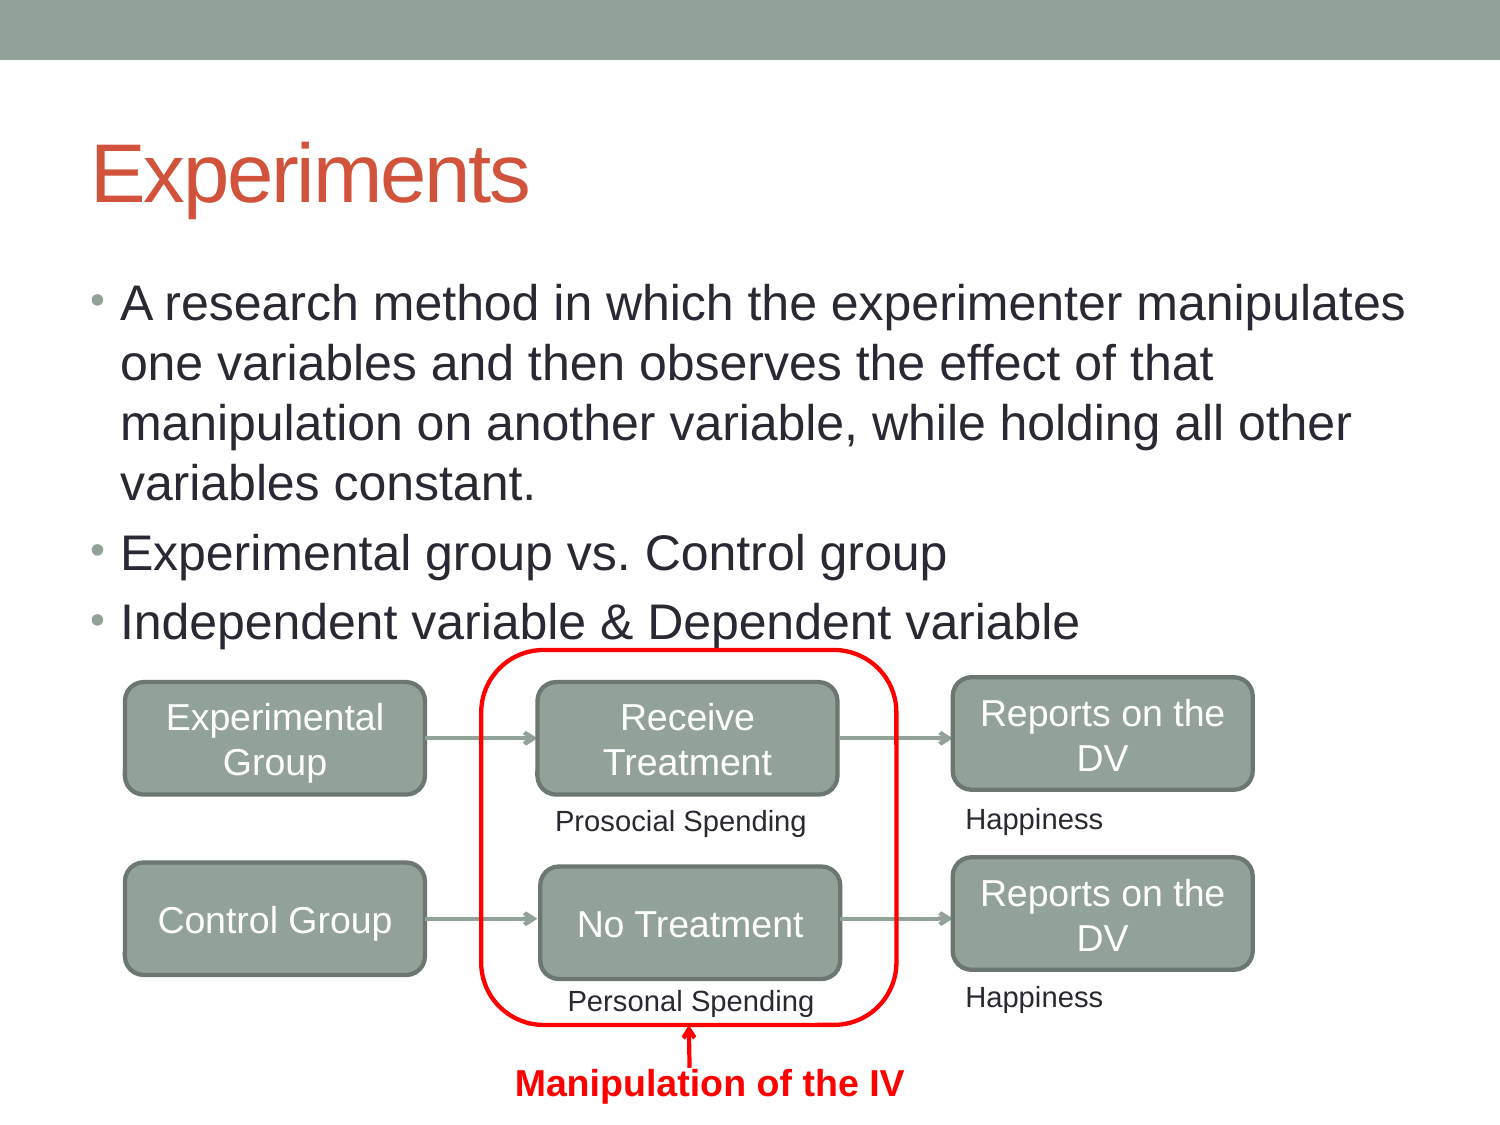

# Experiments
A research method in which the experimenter manipulates one variables and then observes the effect of that manipulation on another variable, while holding all other variables constant.
Experimental group vs. Control group
Independent variable & Dependent variable

Reports on the DV
Experimental Group
Receive Treatment
Happiness
Prosocial Spending
Reports on the DV
Control Group
No Treatment
Happiness
Personal Spending
Manipulation of the IV